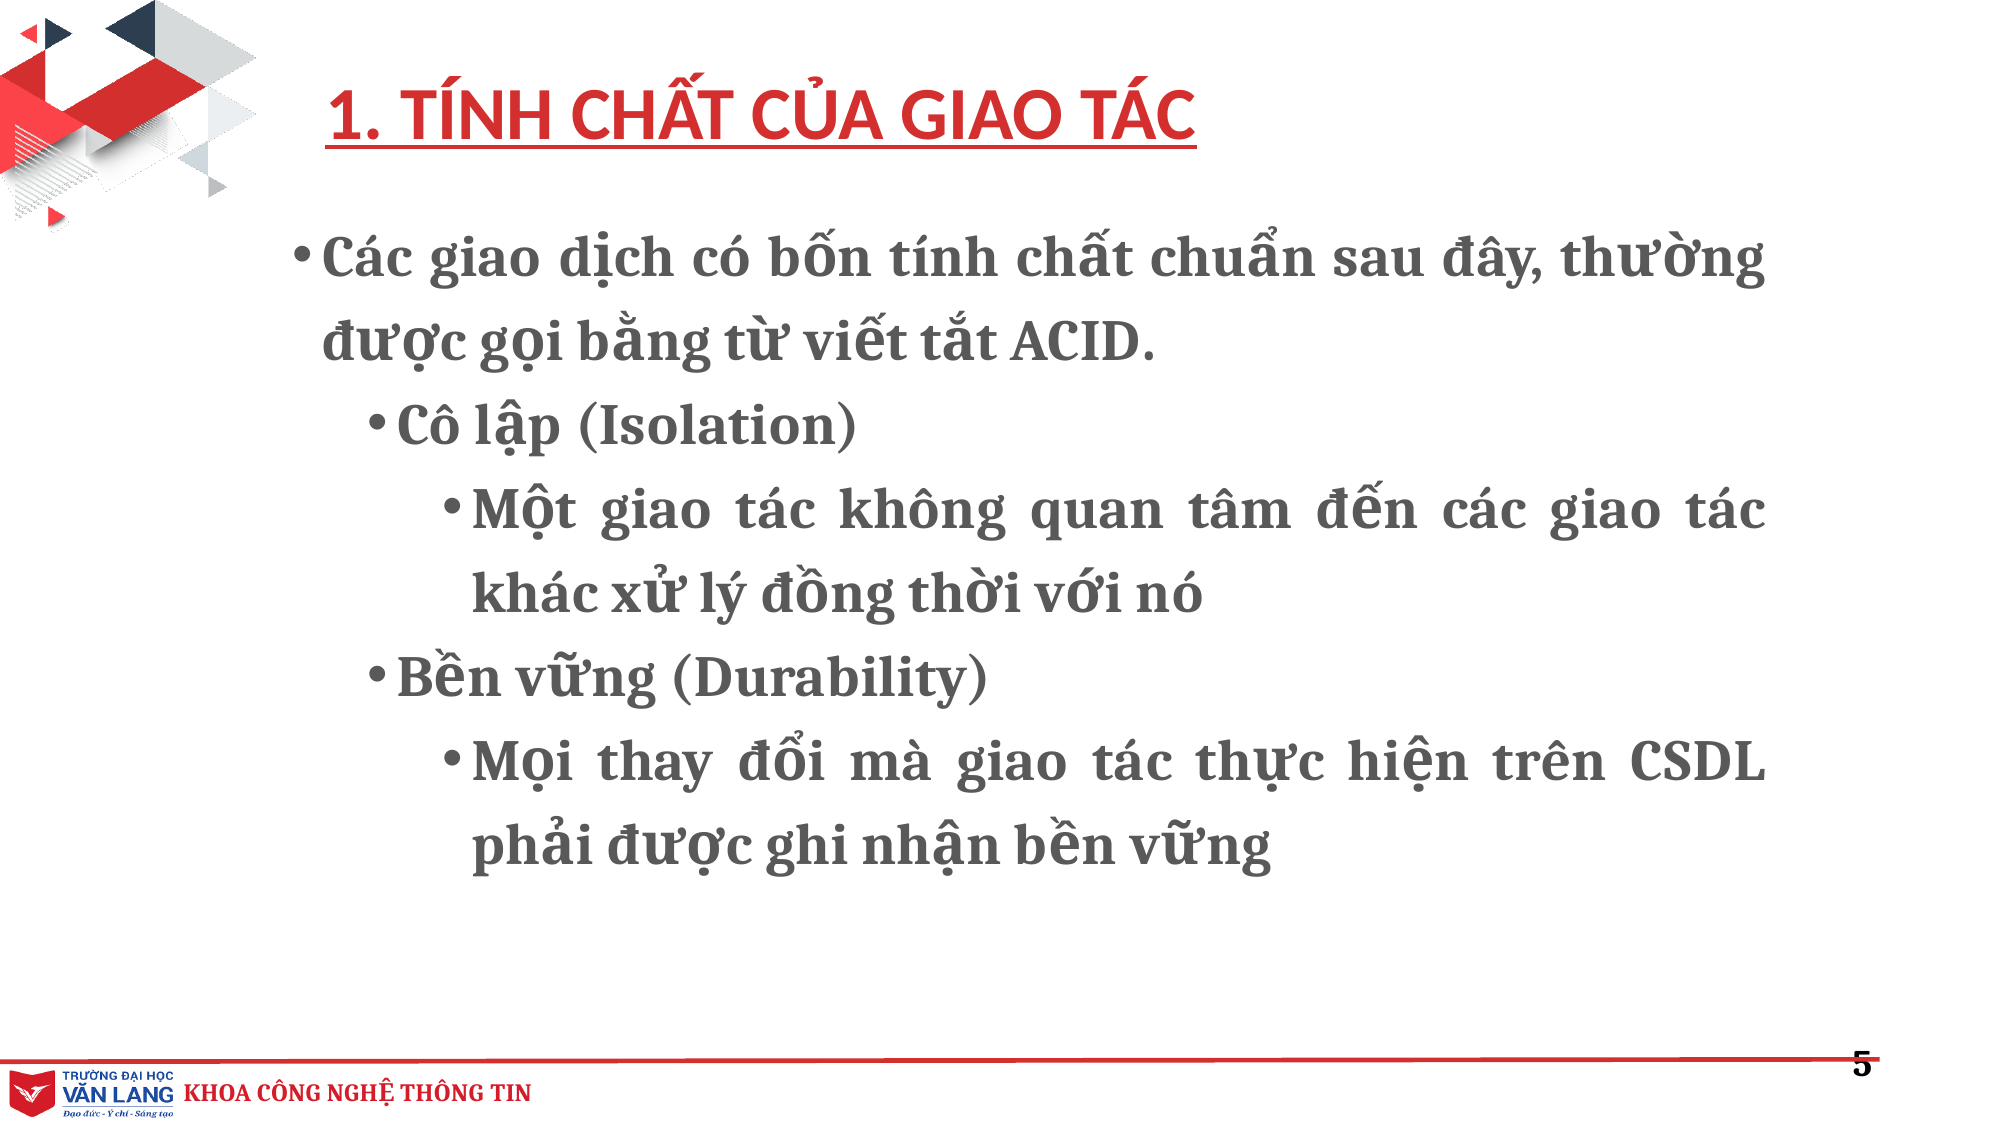

1. TÍNH CHẤT CỦA GIAO TÁC

Các giao dịch có bốn tính chất chuẩn sau đây, thường được gọi bằng từ viết tắt ACID.
Cô lập (Isolation)
Một giao tác không quan tâm đến các giao tác khác xử lý đồng thời với nó
Bền vững (Durability)
Mọi thay đổi mà giao tác thực hiện trên CSDL phải được ghi nhận bền vững